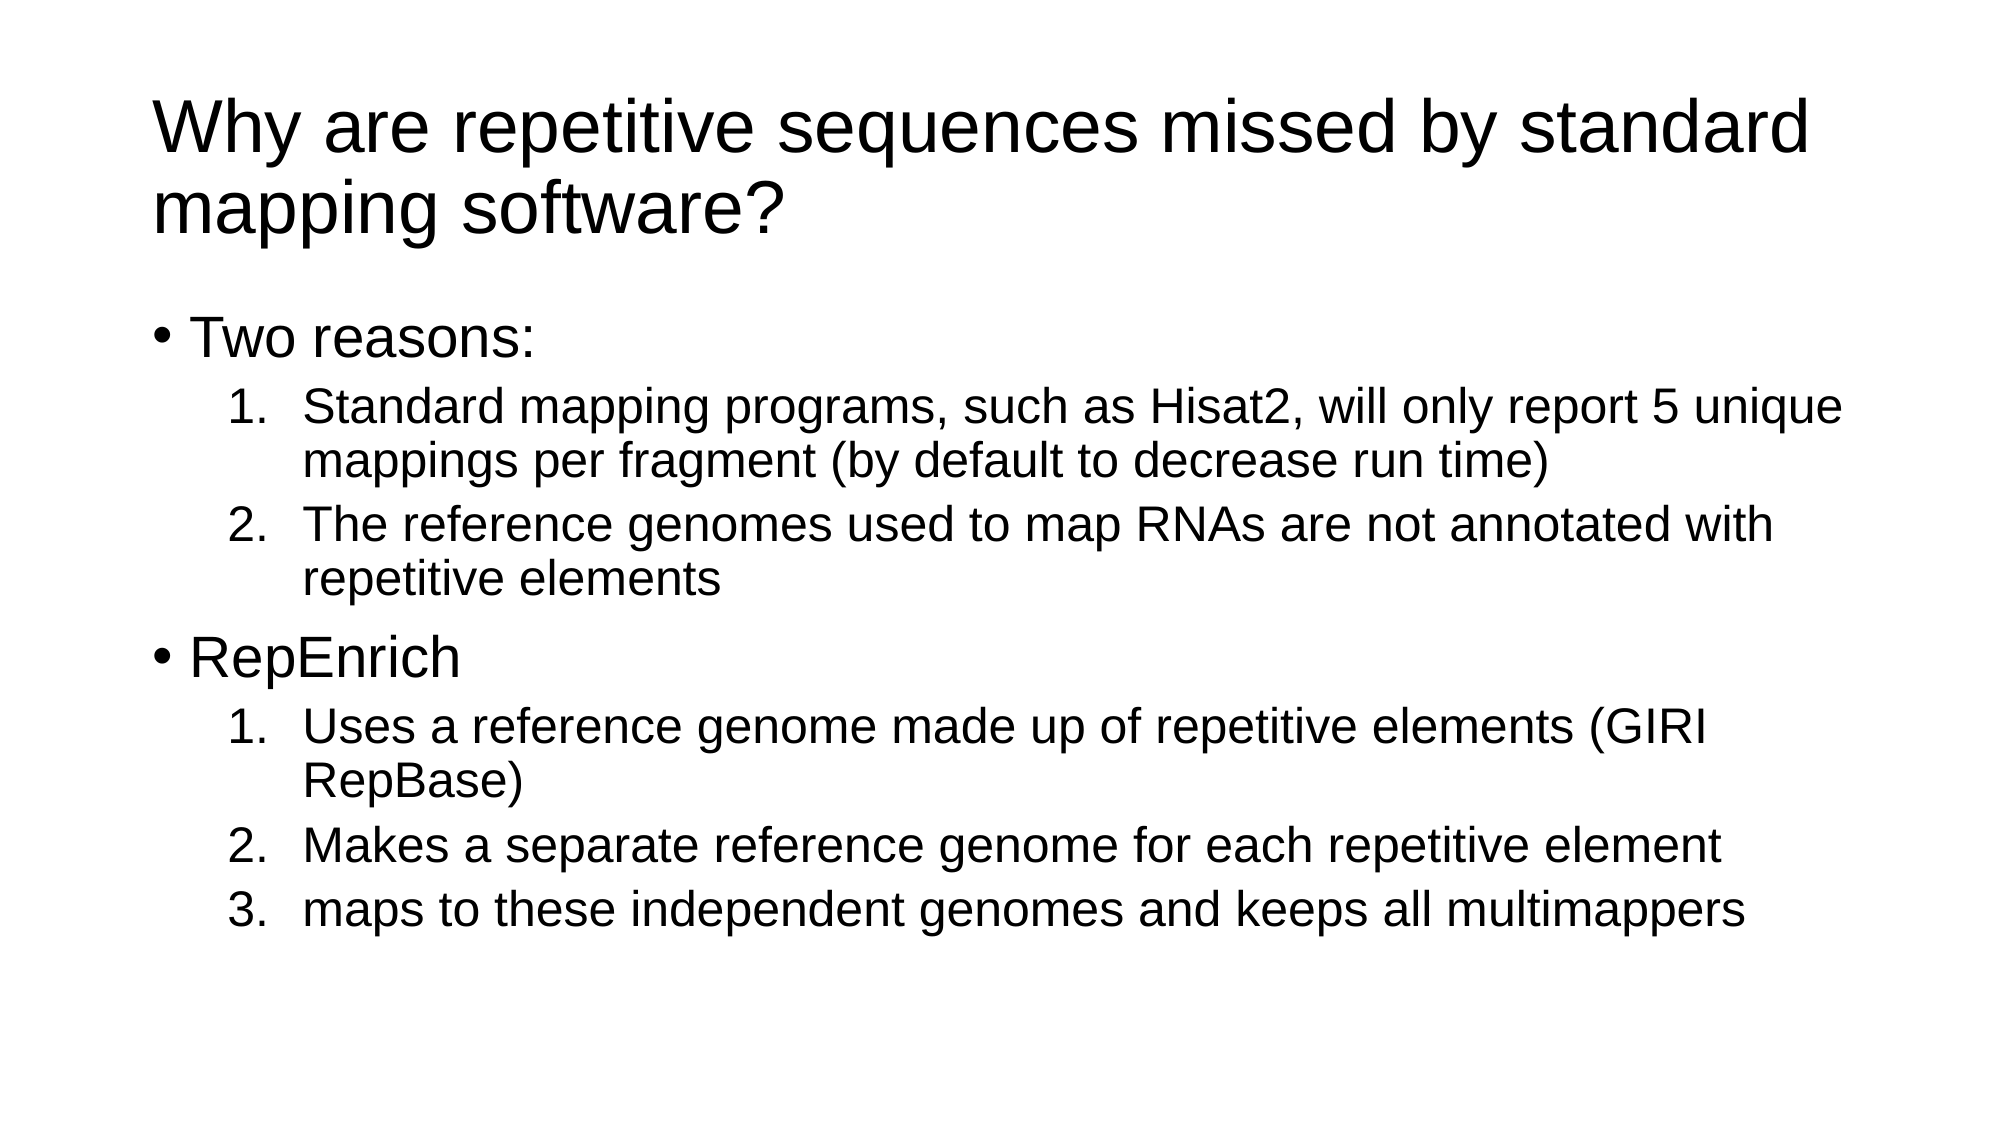

# Why are repetitive sequences missed by standard mapping software?
Two reasons:
Standard mapping programs, such as Hisat2, will only report 5 unique mappings per fragment (by default to decrease run time)
The reference genomes used to map RNAs are not annotated with repetitive elements
RepEnrich
Uses a reference genome made up of repetitive elements (GIRI RepBase)
Makes a separate reference genome for each repetitive element
maps to these independent genomes and keeps all multimappers